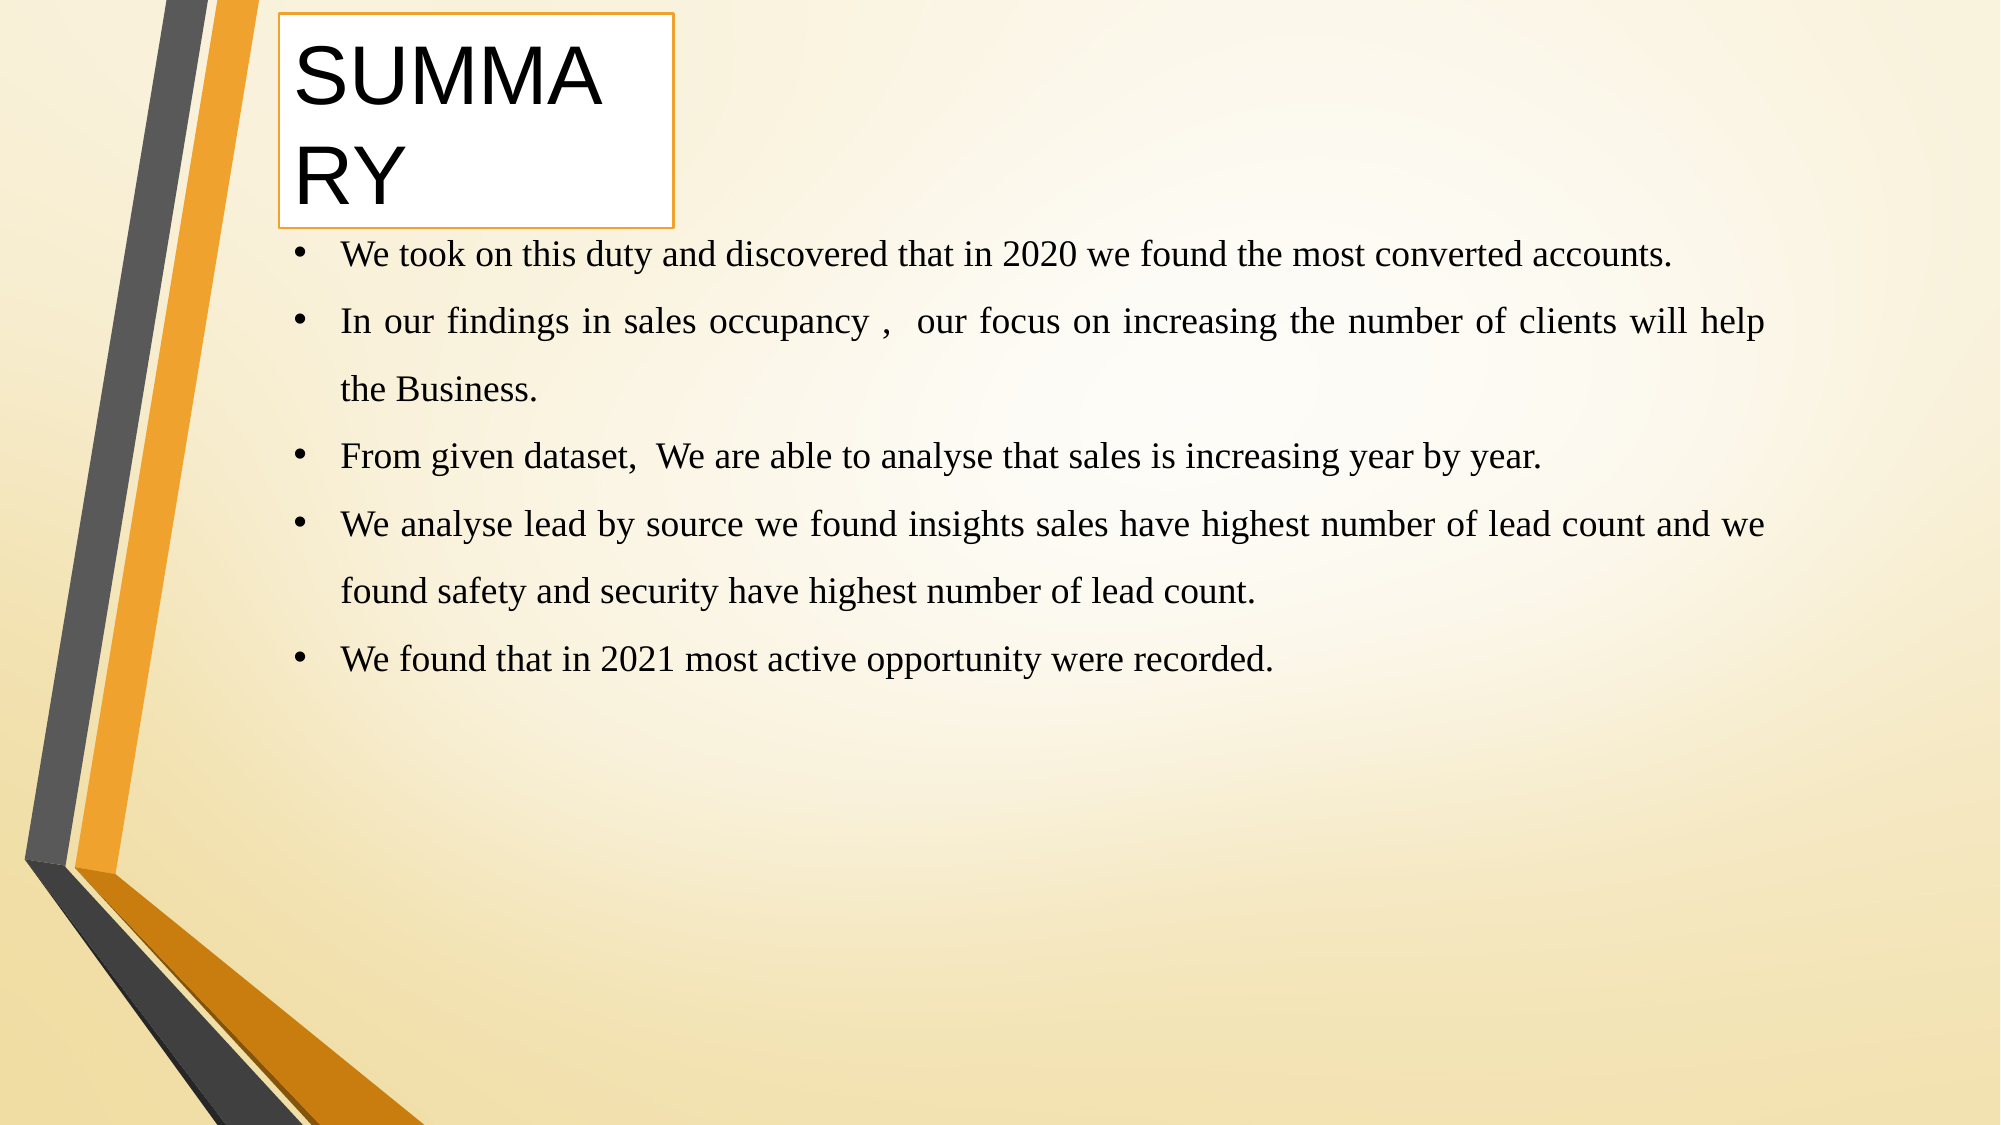

SUMMARY
We took on this duty and discovered that in 2020 we found the most converted accounts.
In our findings in sales occupancy ,  our focus on increasing the number of clients will help the Business.
From given dataset,  We are able to analyse that sales is increasing year by year.
We analyse lead by source we found insights sales have highest number of lead count and we found safety and security have highest number of lead count.
We found that in 2021 most active opportunity were recorded.